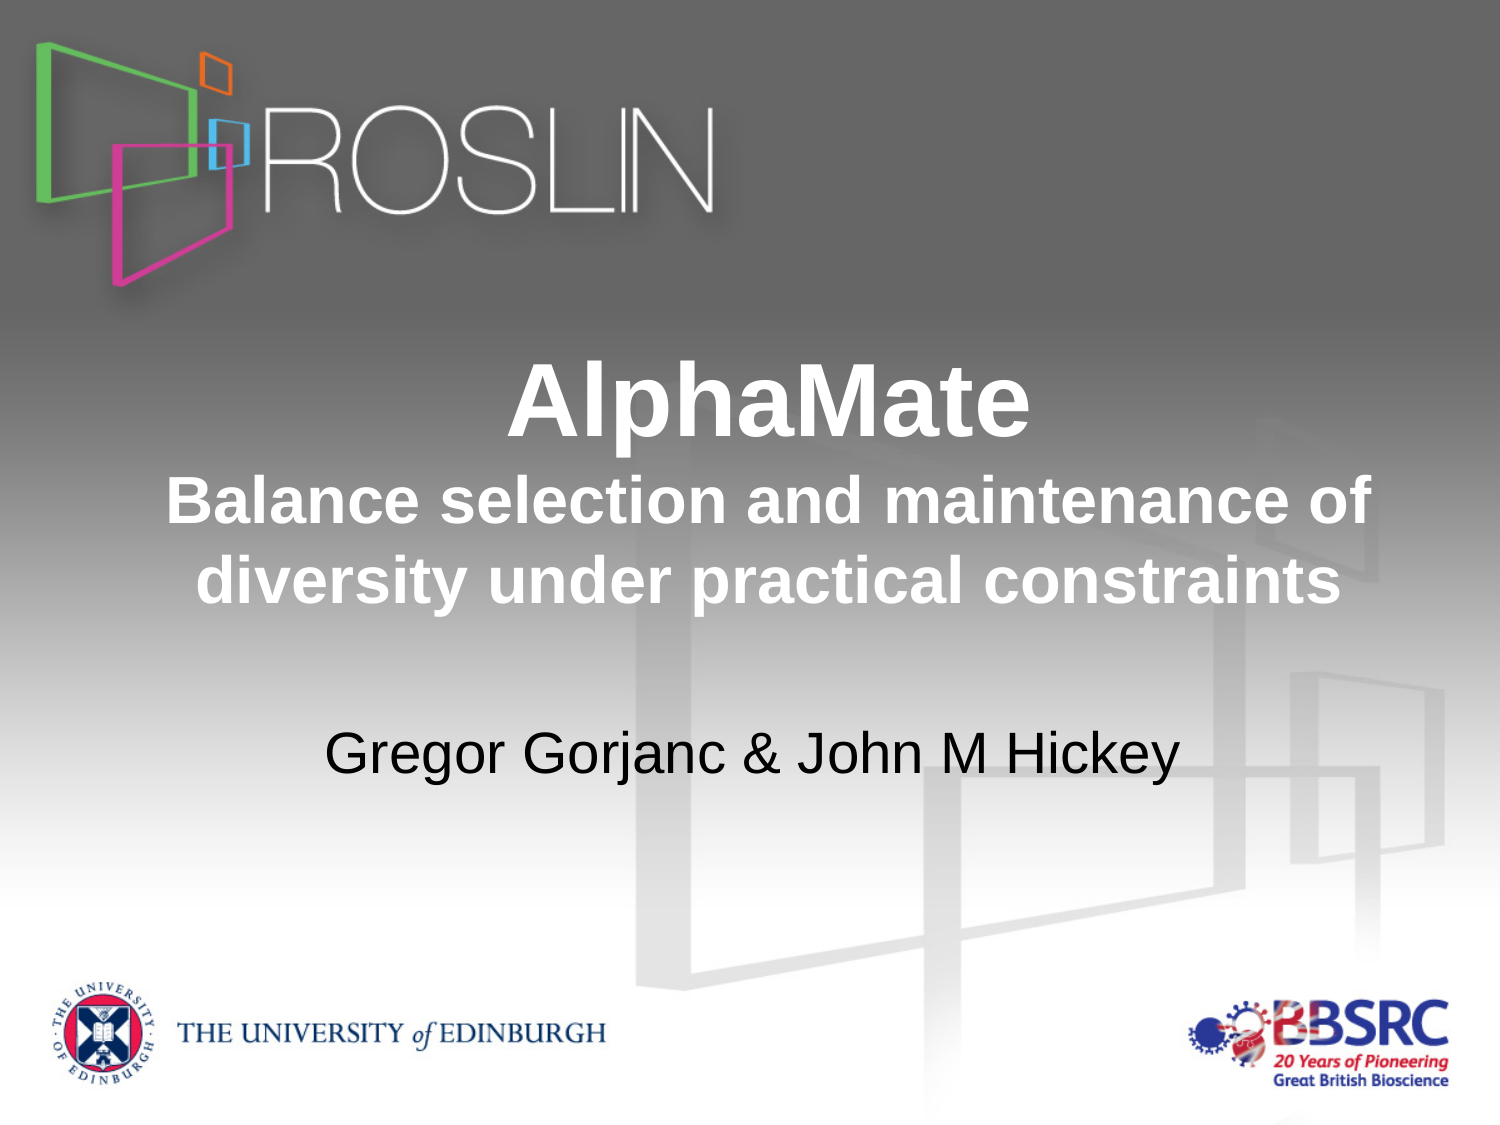

# AlphaMate Balance selection and maintenance of diversity under practical constraints
Gregor Gorjanc & John M Hickey